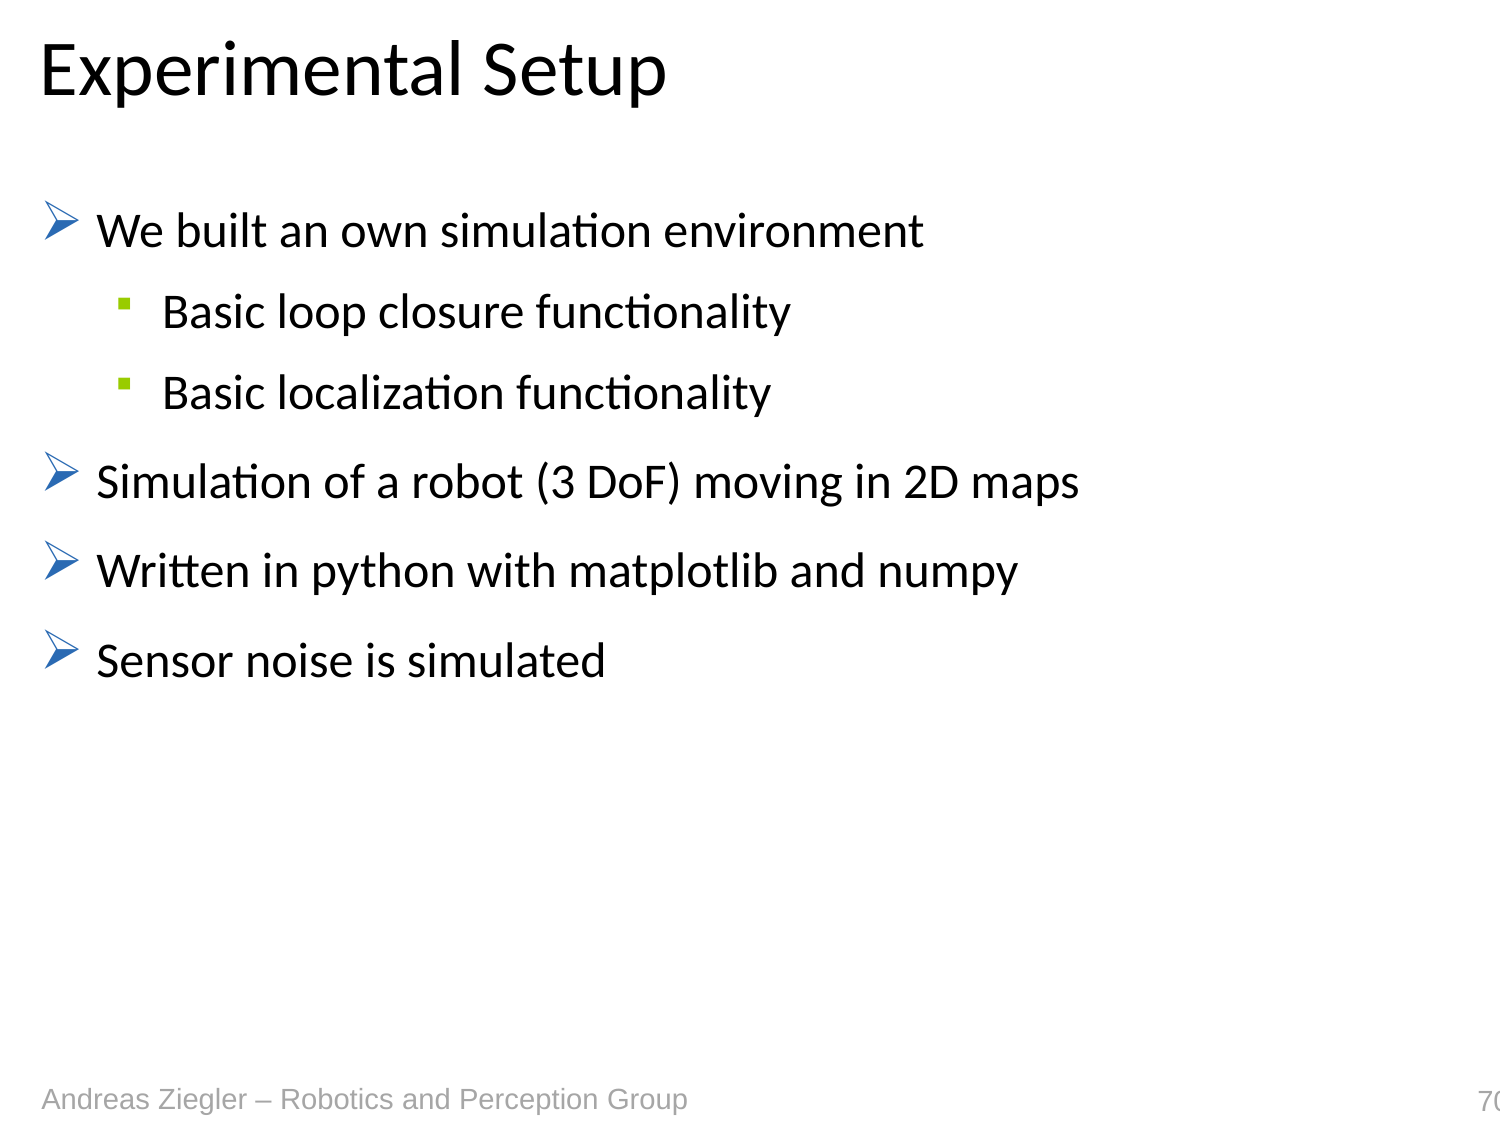

# Experimental Setup
We built an own simulation environment
Basic loop closure functionality
Basic localization functionality
Simulation of a robot (3 DoF) moving in 2D maps
Written in python with matplotlib and numpy
Sensor noise is simulated